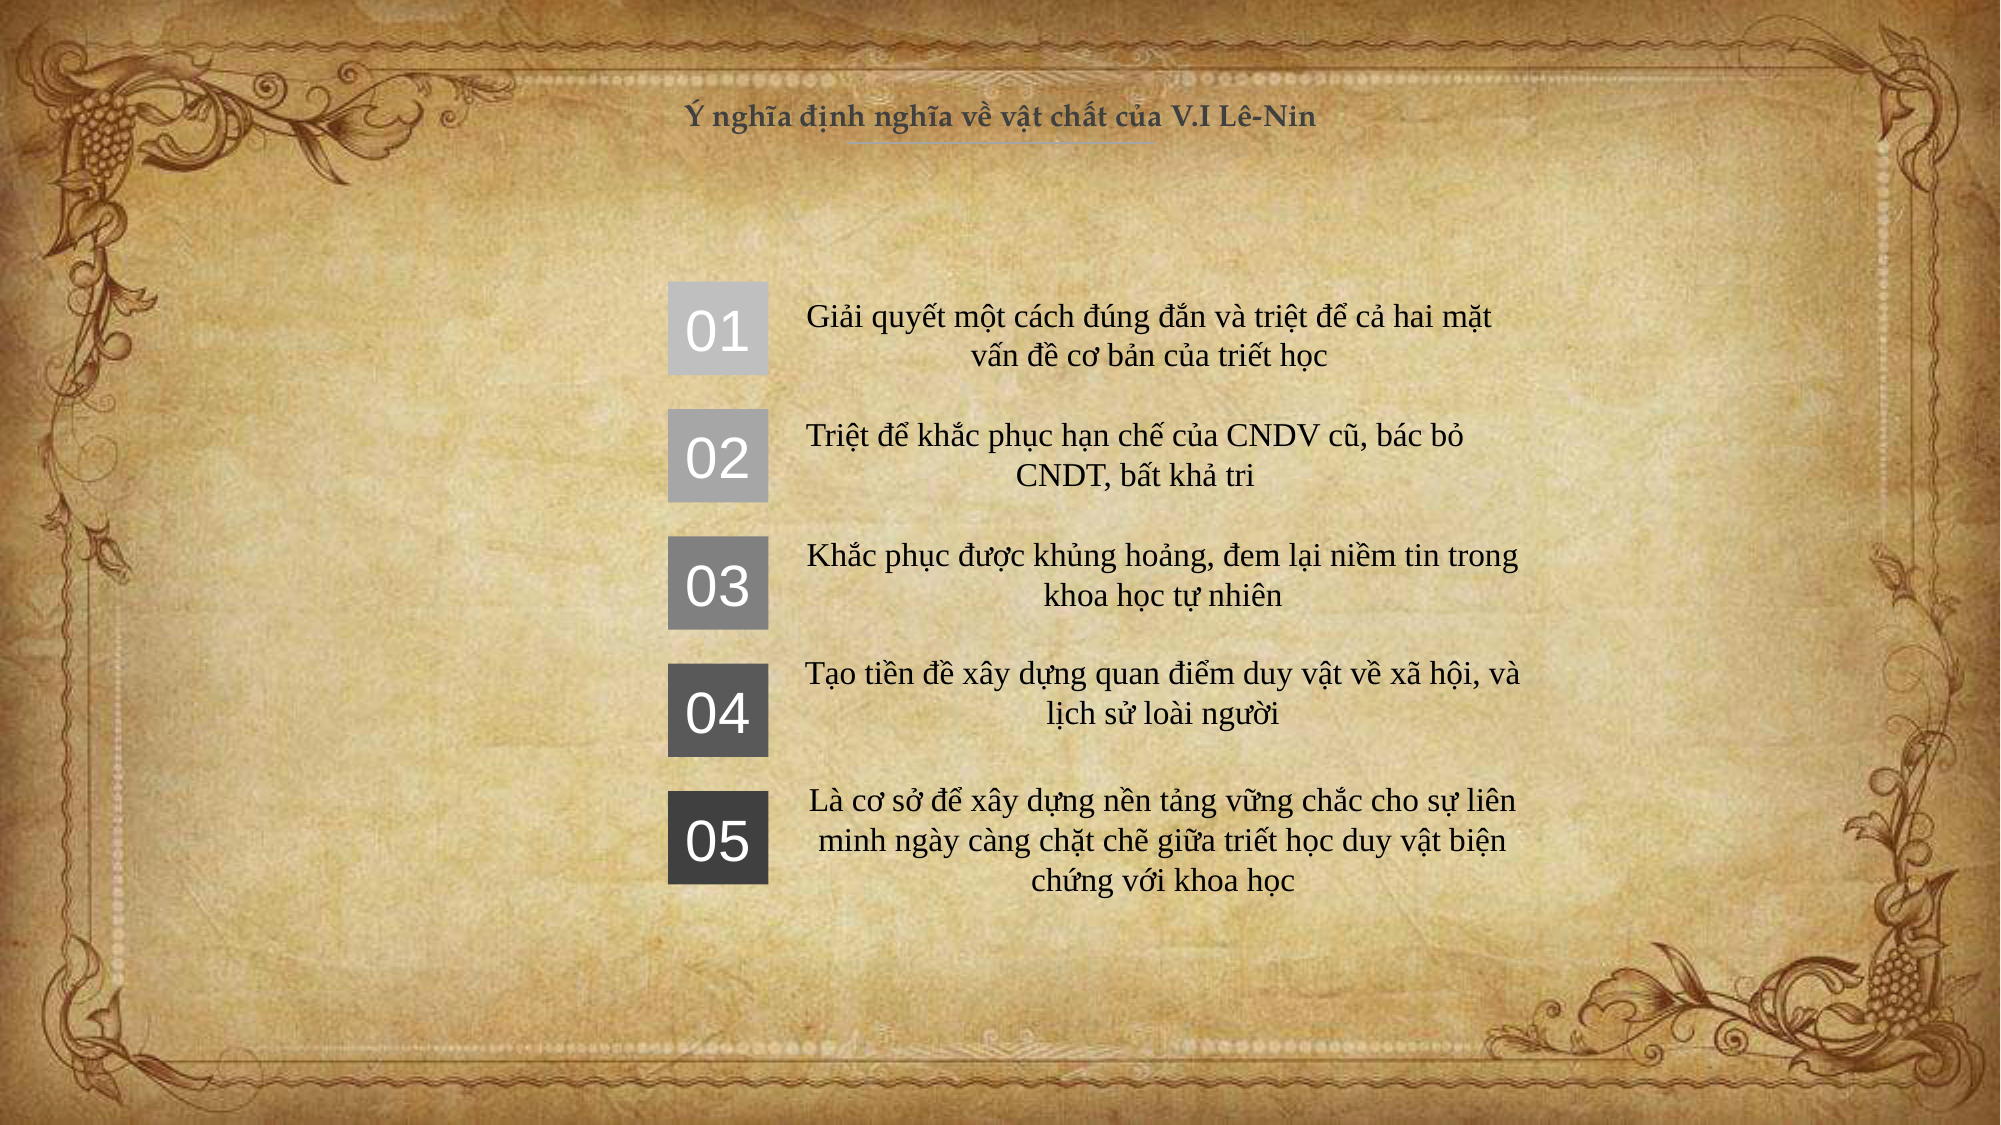

Ý nghĩa định nghĩa về vật chất của V.I Lê-Nin
01
Giải quyết một cách đúng đắn và triệt để cả hai mặt vấn đề cơ bản của triết học

02
Triệt để khắc phục hạn chế của CNDV cũ, bác bỏ CNDT, bất khả tri
03
Khắc phục được khủng hoảng, đem lại niềm tin trong khoa học tự nhiên
04
Tạo tiền đề xây dựng quan điểm duy vật về xã hội, và lịch sử loài người
05
Là cơ sở để xây dựng nền tảng vững chắc cho sự liên minh ngày càng chặt chẽ giữa triết học duy vật biện chứng với khoa học